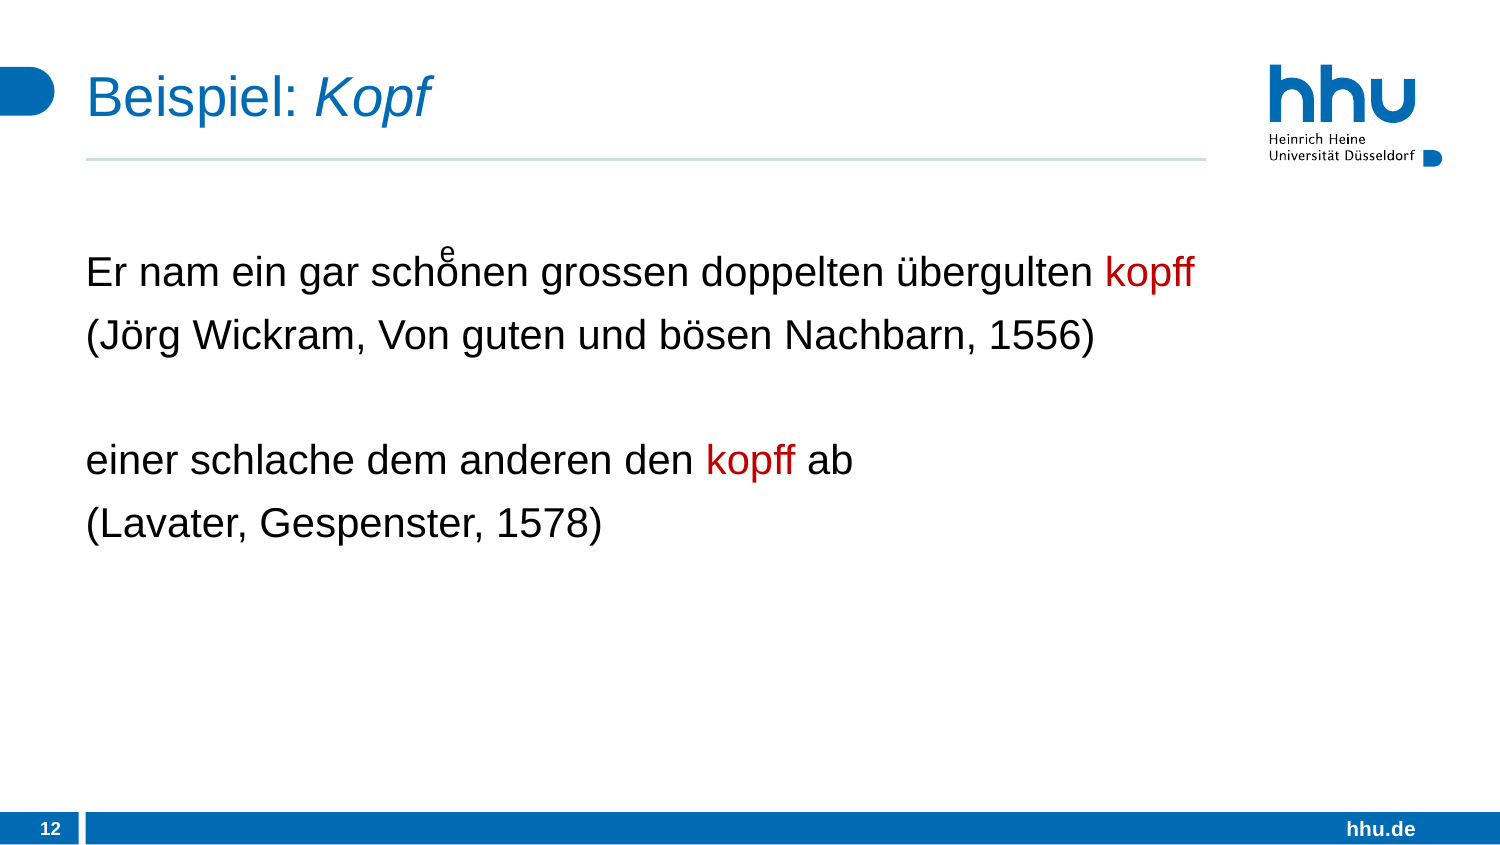

# Beispiel: Kopf
Er nam ein gar schoͤnen grossen doppelten übergulten kopff
(Jörg Wickram, Von guten und bösen Nachbarn, 1556)

einer schlache dem anderen den kopff ab
(Lavater, Gespenster, 1578)
12